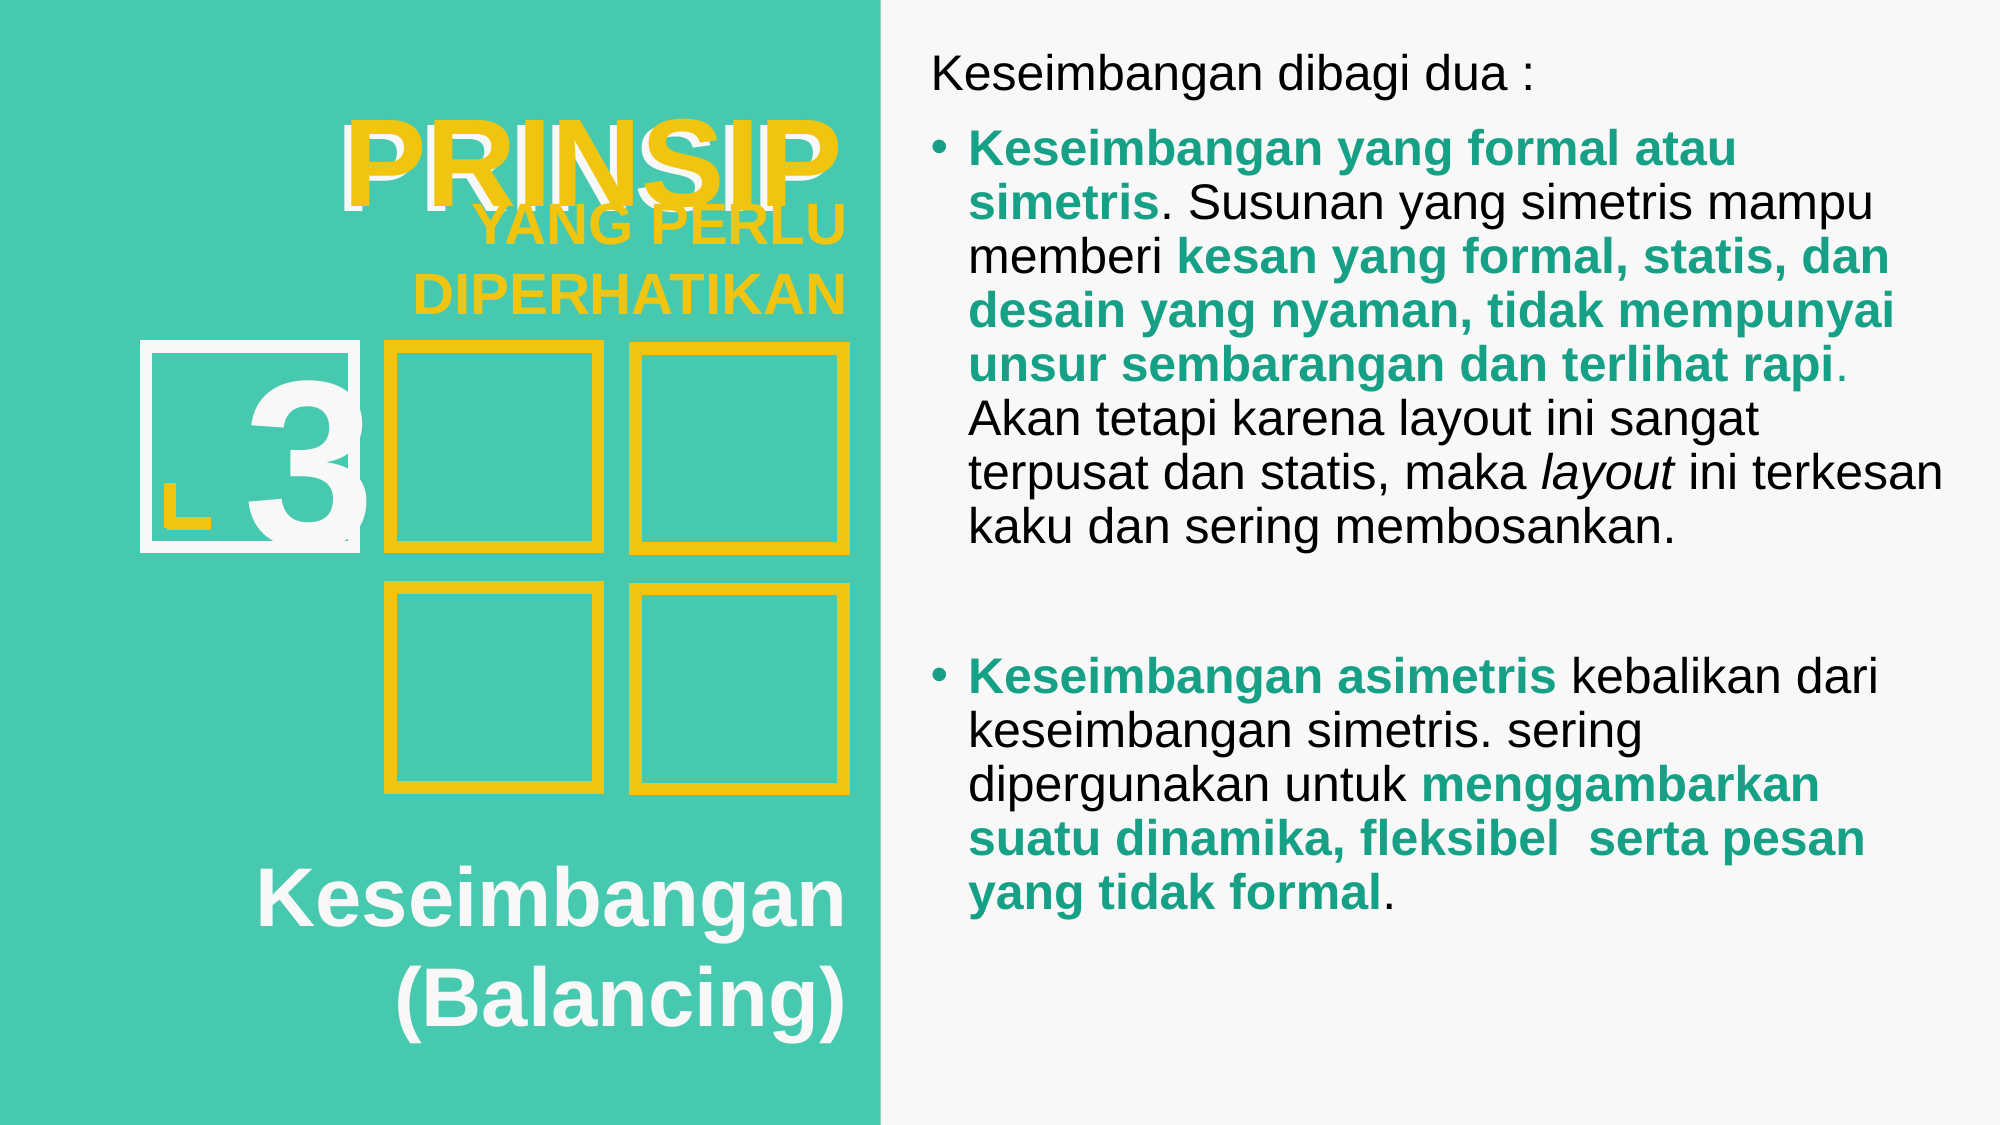

Keseimbangan dibagi dua :
Keseimbangan yang formal atau simetris. Susunan yang simetris mampu memberi kesan yang formal, statis, dan desain yang nyaman, tidak mempunyai unsur sembarangan dan terlihat rapi.  Akan tetapi karena layout ini sangat terpusat dan statis, maka layout ini terkesan kaku dan sering membosankan.

Keseimbangan asimetris kebalikan dari keseimbangan simetris. sering dipergunakan untuk menggambarkan suatu dinamika, fleksibel  serta pesan yang tidak formal.
PRINSIP
PRINSIP
YANG PERLU DIPERHATIKAN
3

Keseimbangan
(Balancing)